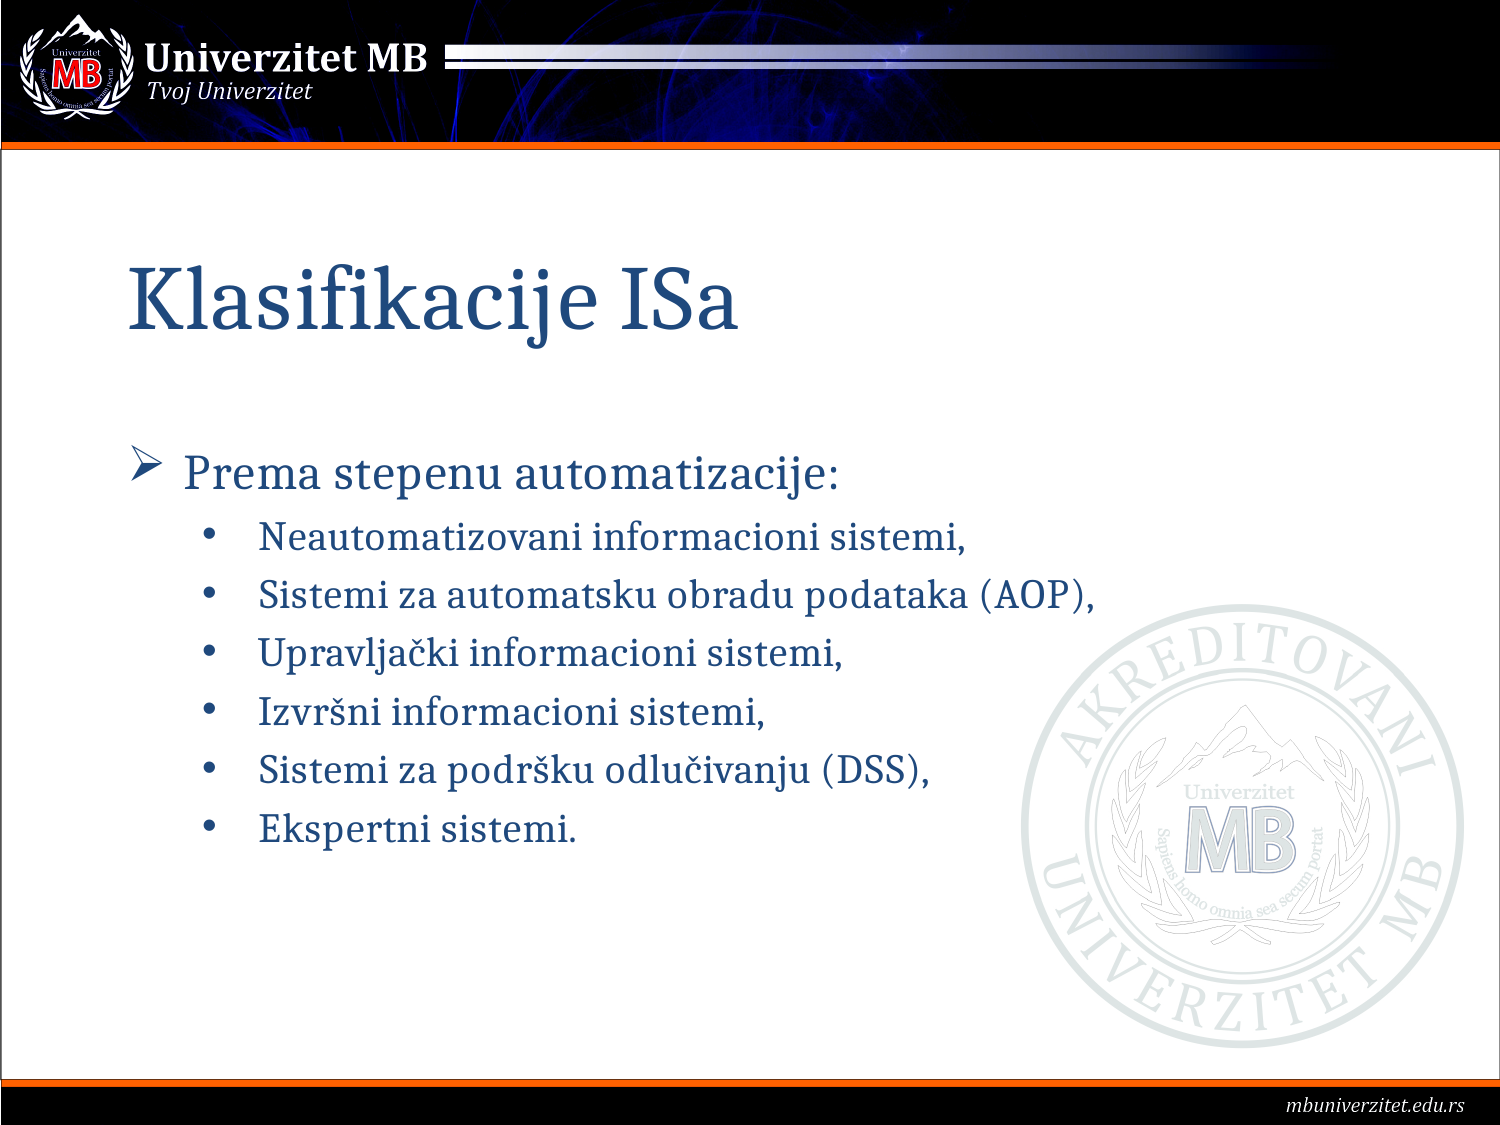

# Klasifikacije ISa
Prema stepenu automatizacije:
Neautomatizovani informacioni sistemi,
Sistemi za automatsku obradu podataka (AOP),
Upravljački informacioni sistemi,
Izvršni informacioni sistemi,
Sistemi za podršku odlučivanju (DSS),
Ekspertni sistemi.